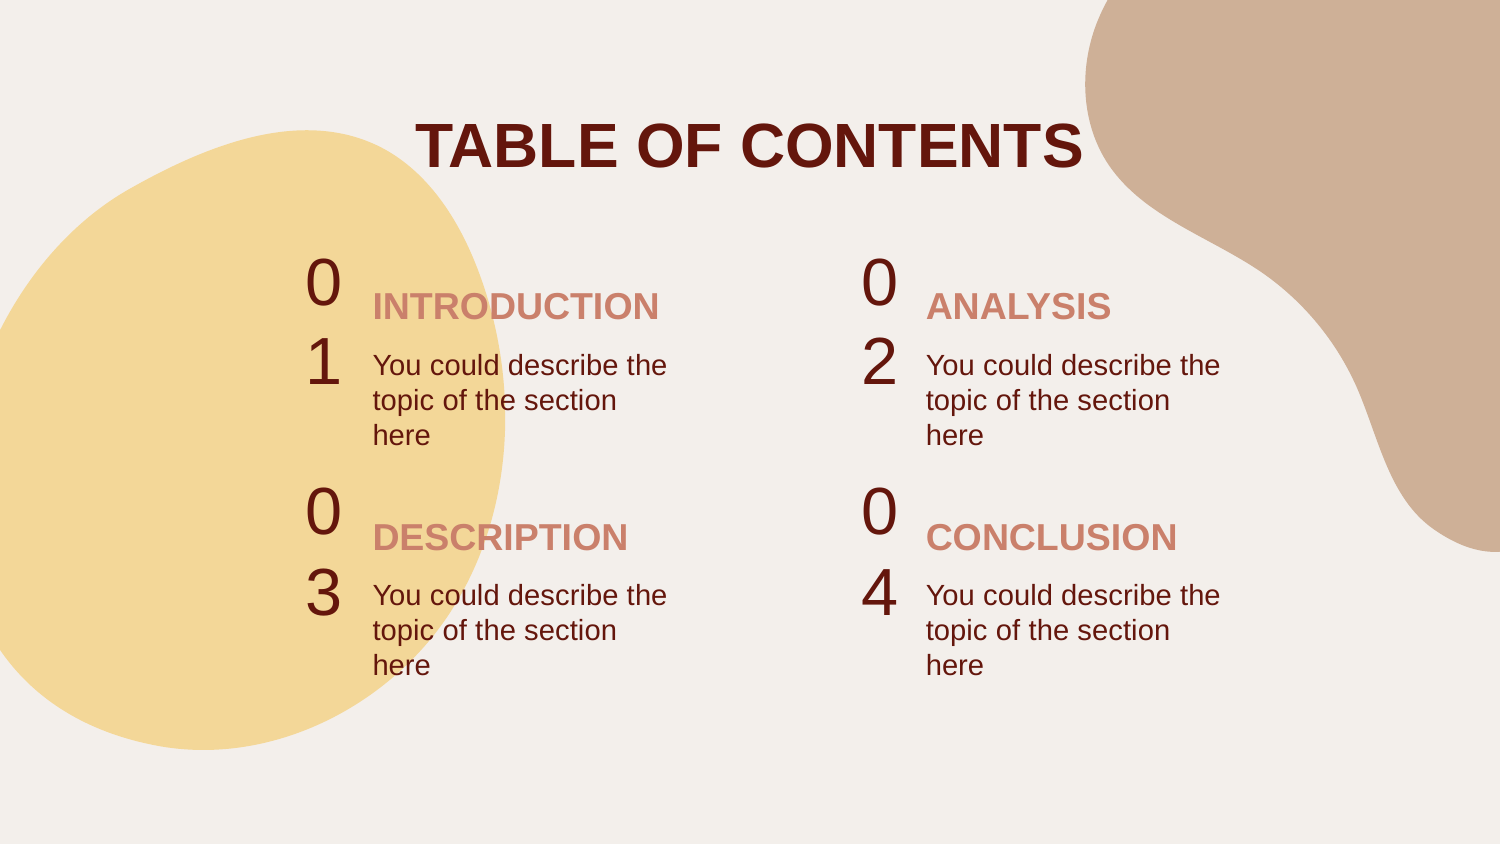

# TABLE OF CONTENTS
INTRODUCTION
ANALYSIS
01
02
You could describe the topic of the section here
You could describe the topic of the section here
DESCRIPTION
CONCLUSION
03
04
You could describe the topic of the section here
You could describe the topic of the section here